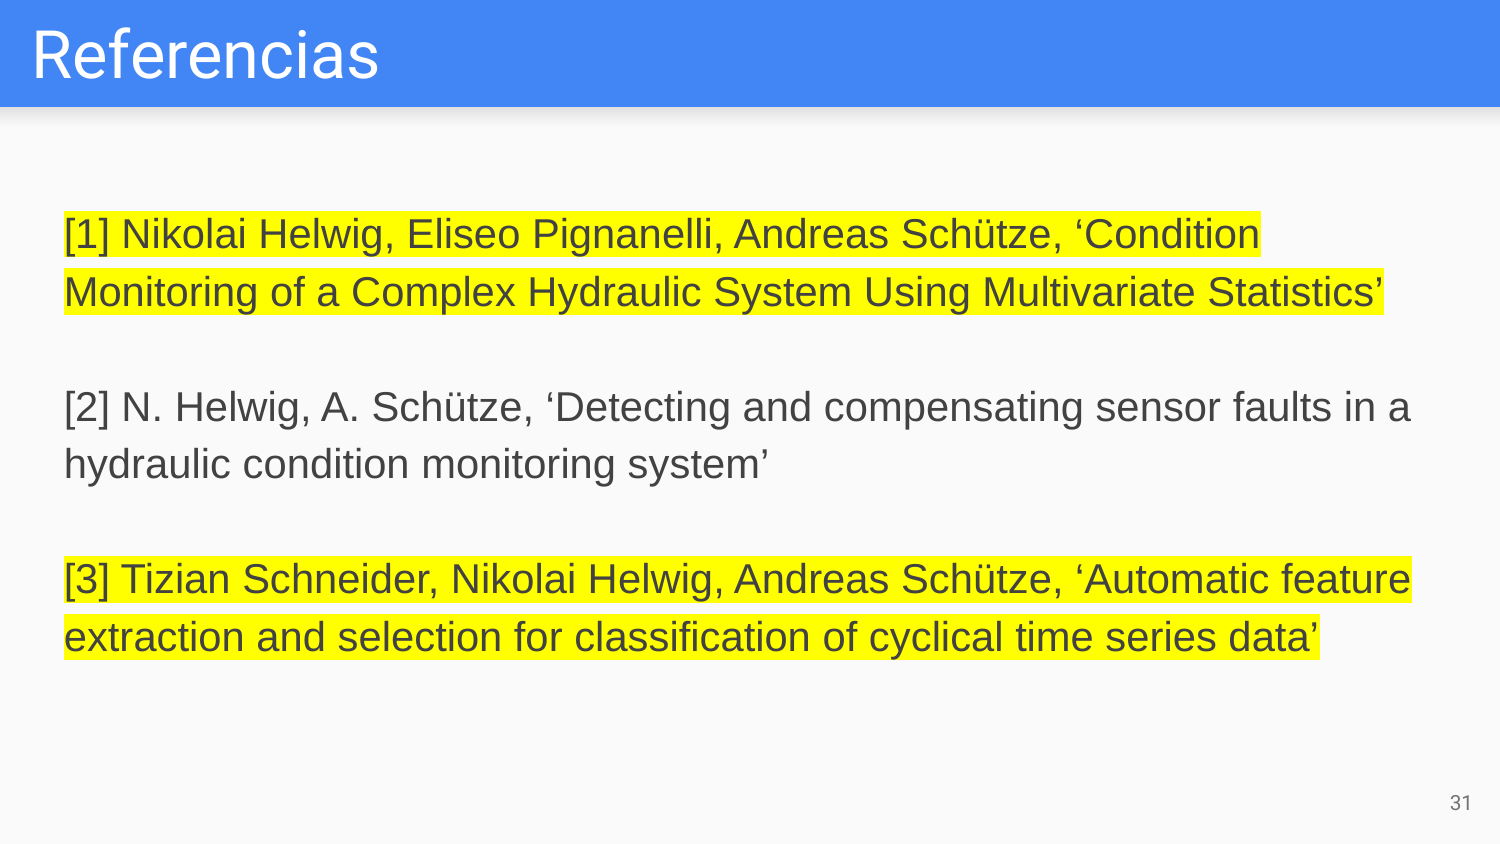

# Referencias

[1] Nikolai Helwig, Eliseo Pignanelli, Andreas Schütze, ‘Condition Monitoring of a Complex Hydraulic System Using Multivariate Statistics’

[2] N. Helwig, A. Schütze, ‘Detecting and compensating sensor faults in a hydraulic condition monitoring system’

[3] Tizian Schneider, Nikolai Helwig, Andreas Schütze, ‘Automatic feature extraction and selection for classification of cyclical time series data’

31